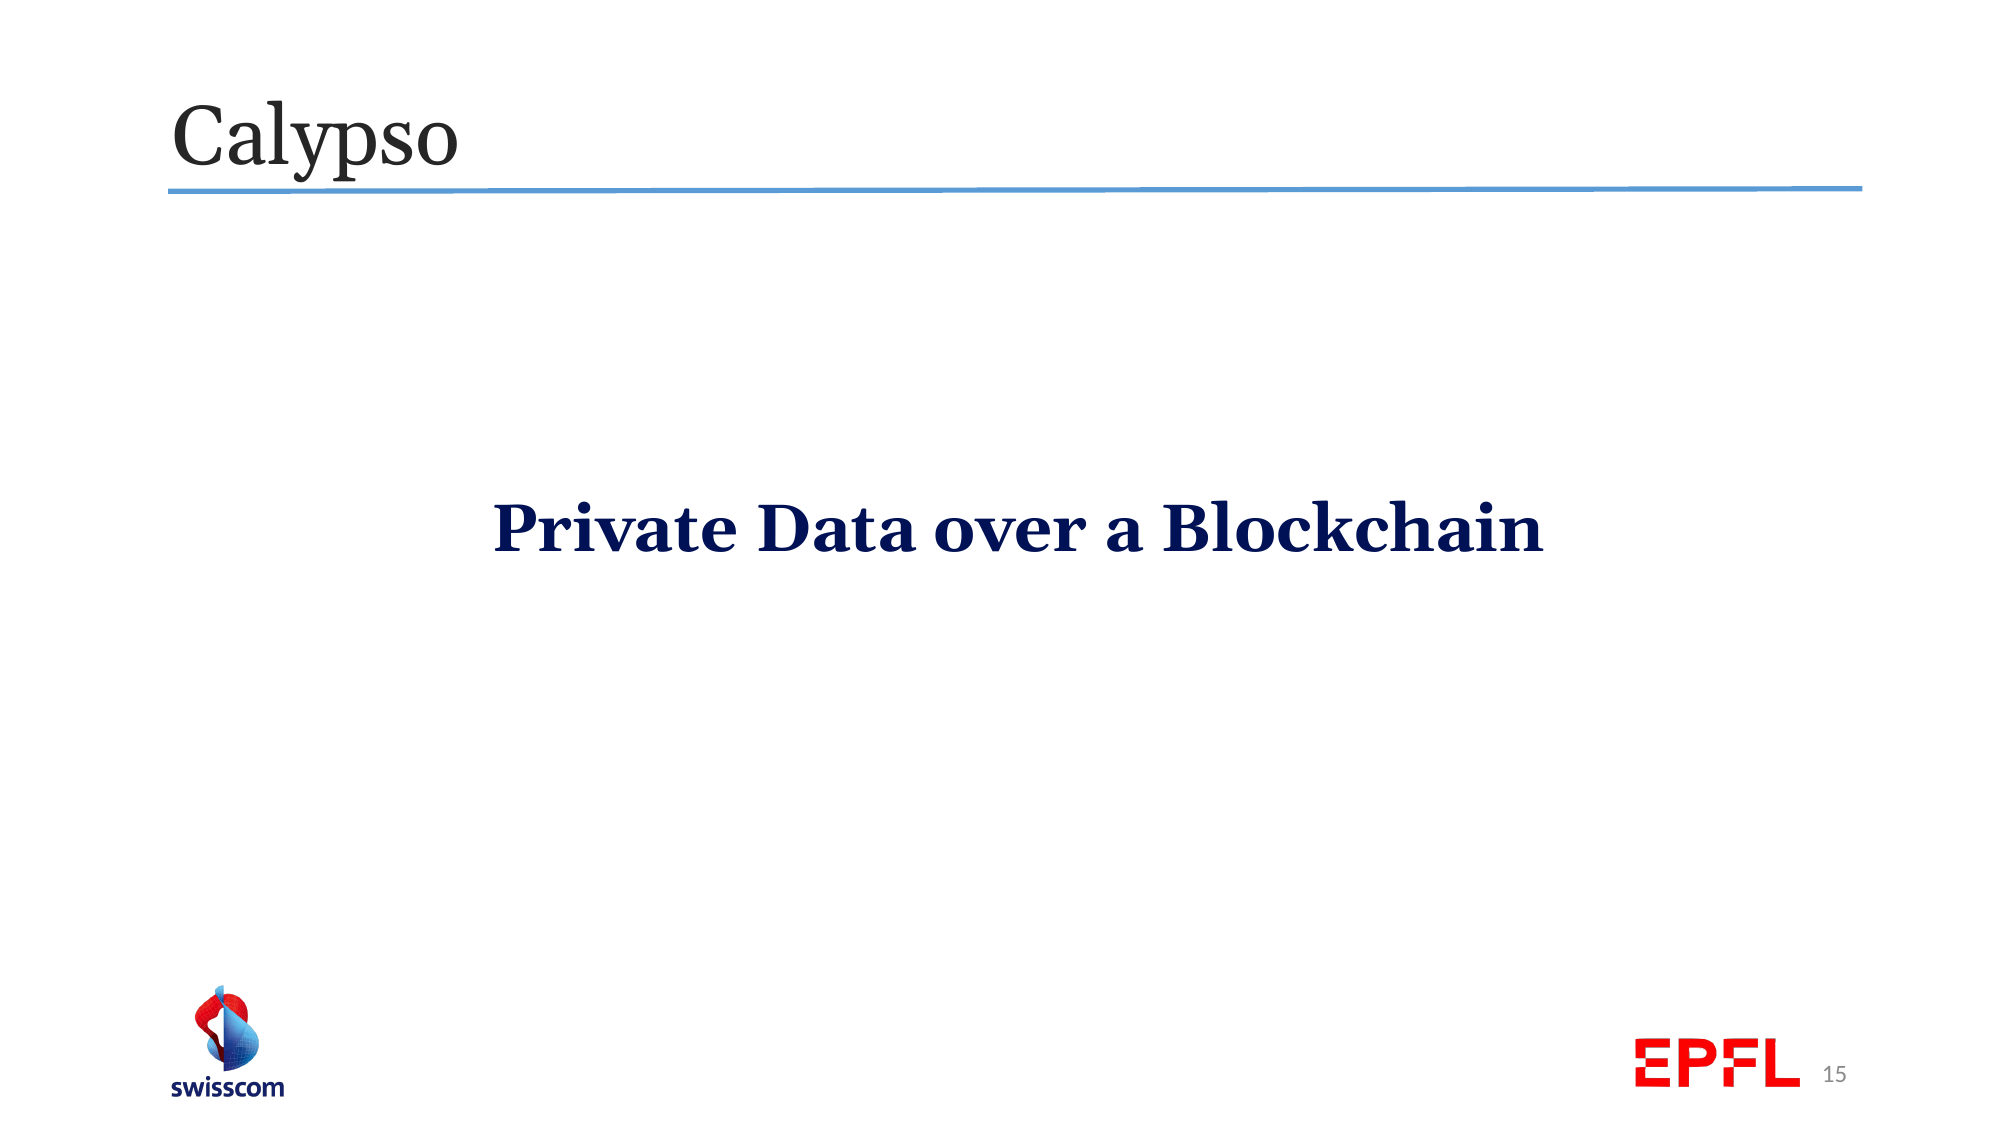

Calypso
Private Data over a Blockchain
15